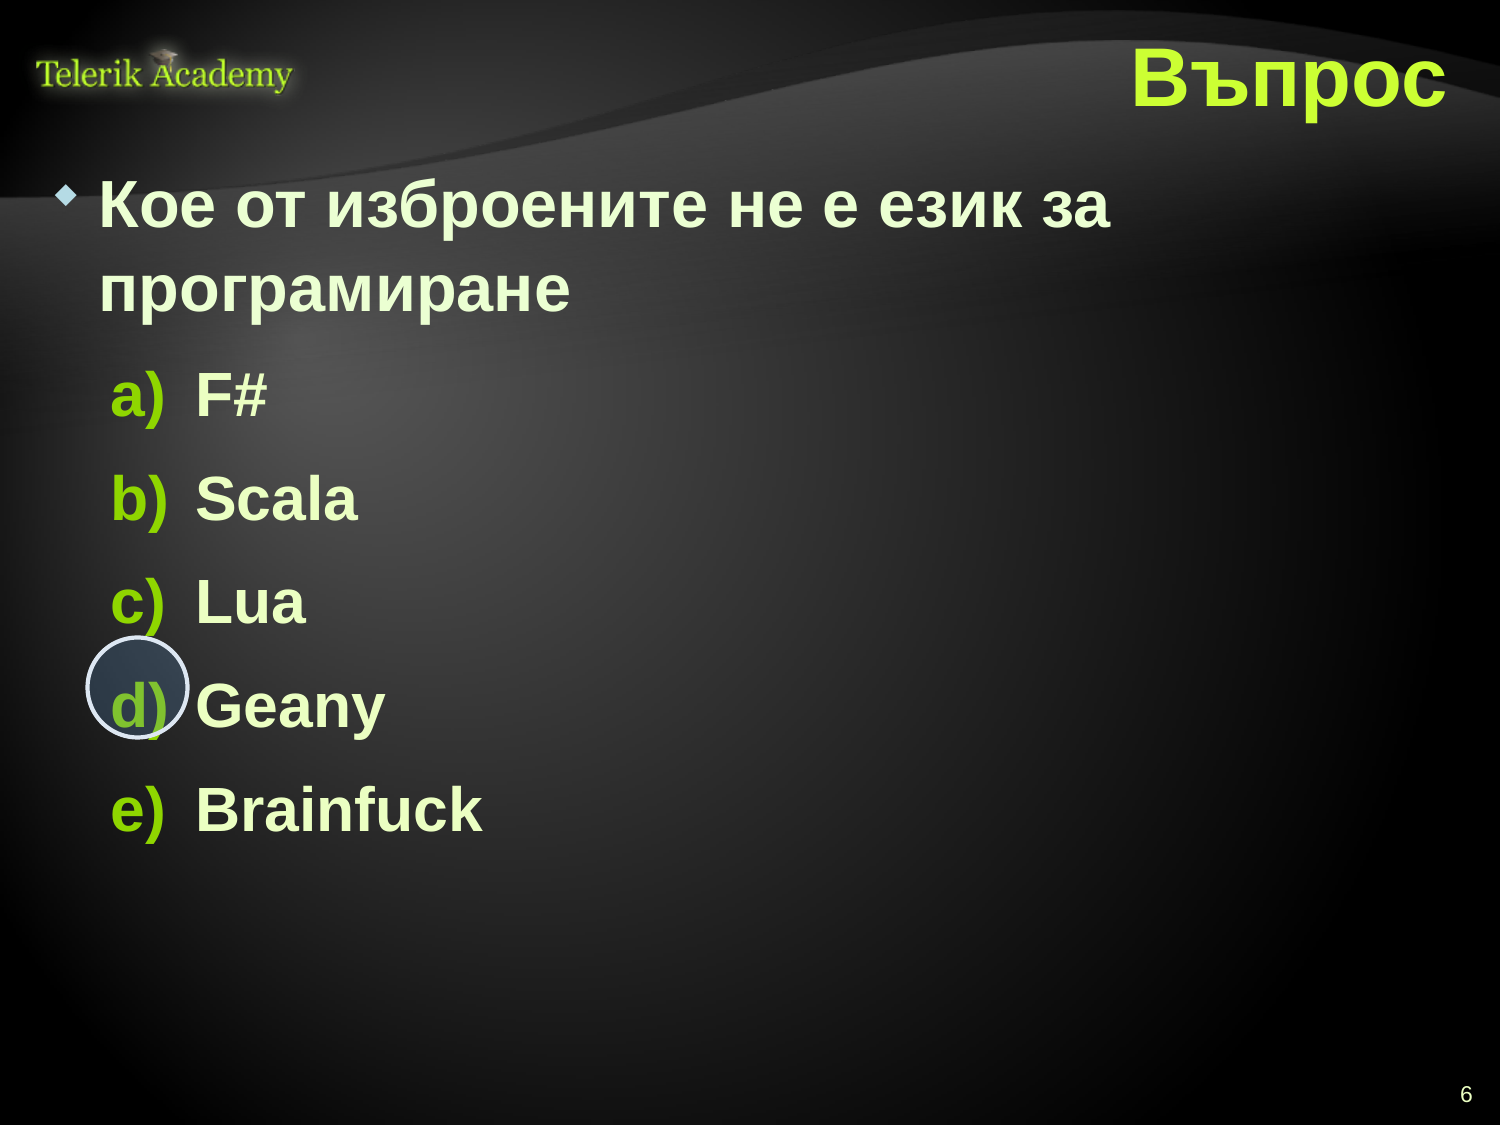

# Въпрос
Кое от изброените не е език за програмиране
F#
Scala
Lua
Geany
Brainfuck

6